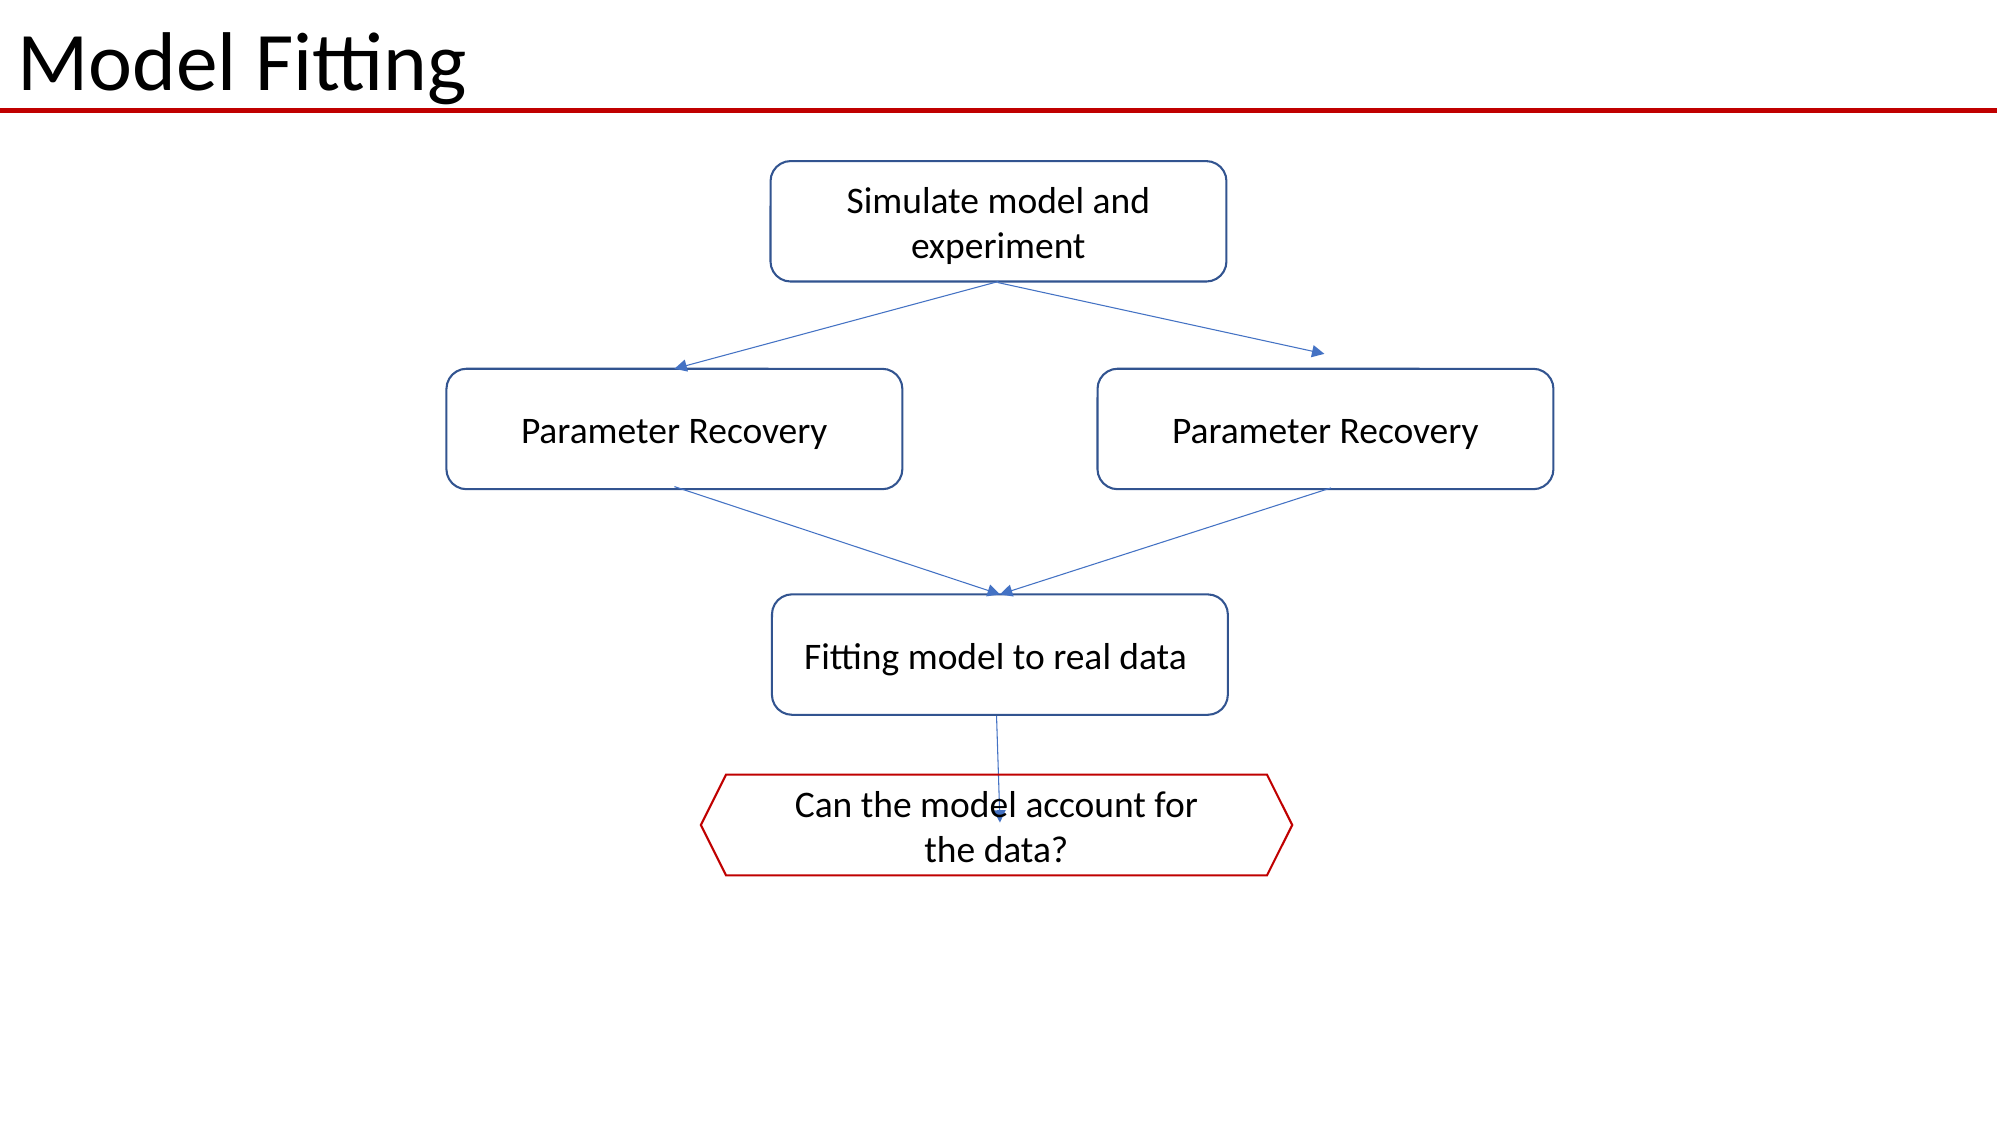

Model Fitting
Simulate model and experiment
Parameter Recovery
Parameter Recovery
Fitting model to real data
Can the model account for the data?